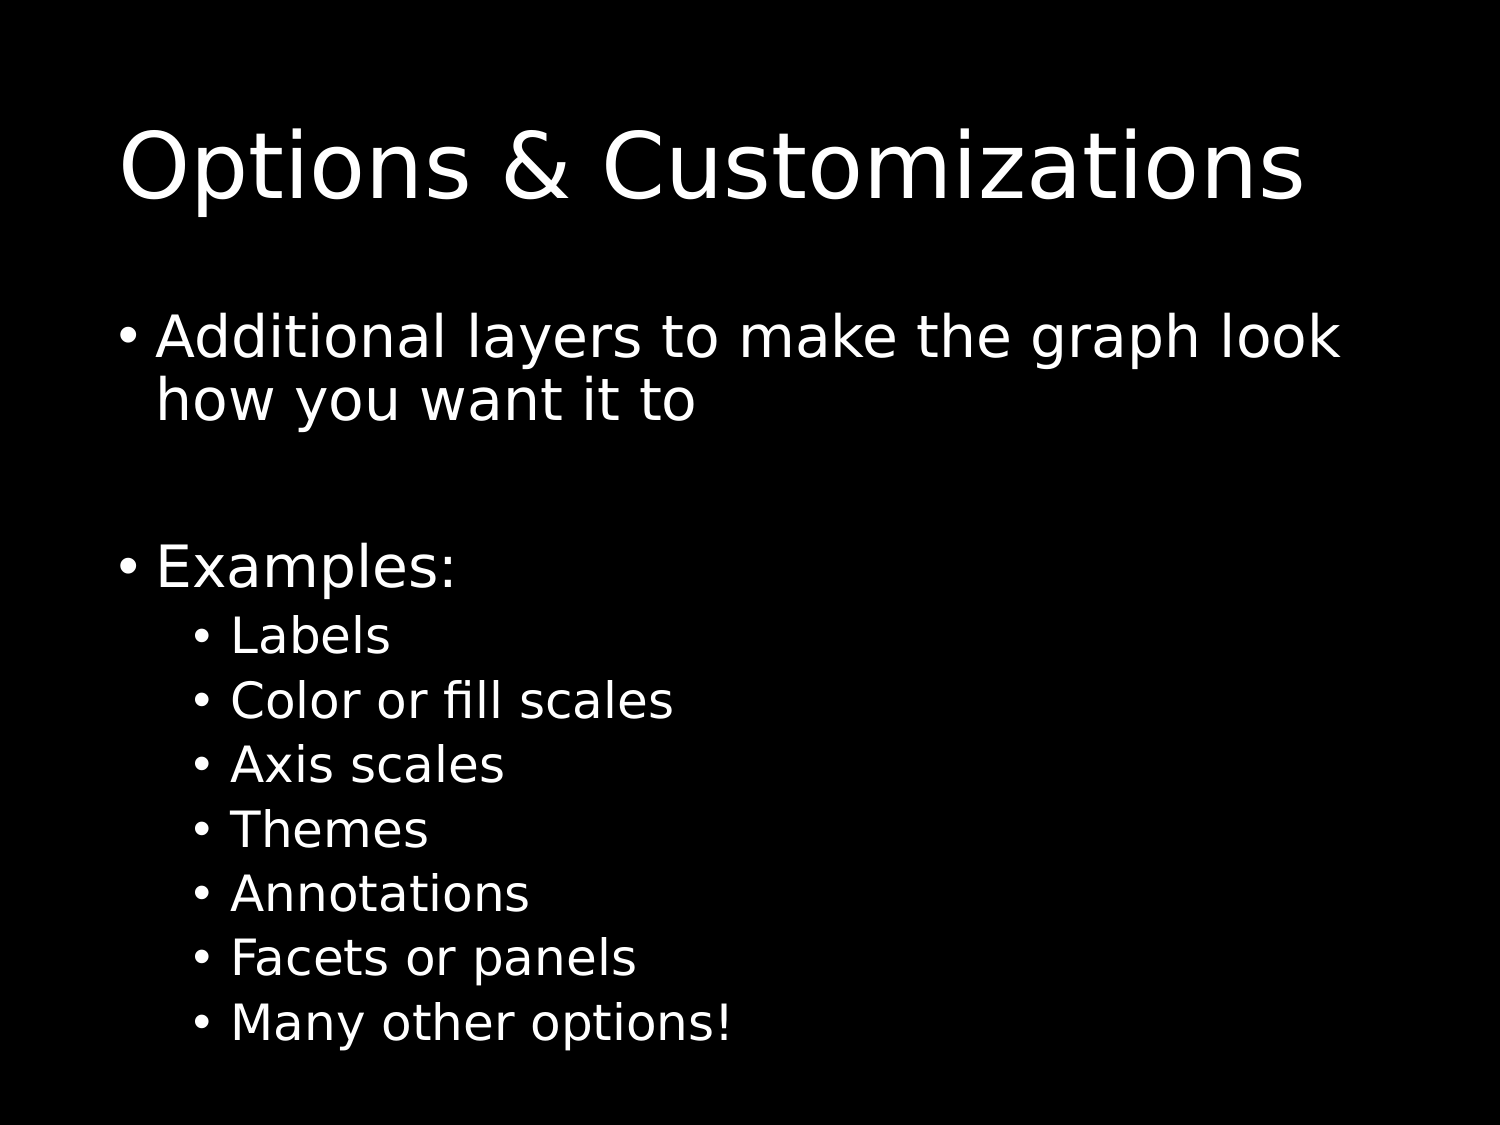

# Options & Customizations
Additional layers to make the graph look how you want it to

Examples:
Labels
Color or fill scales
Axis scales
Themes
Annotations
Facets or panels
Many other options!